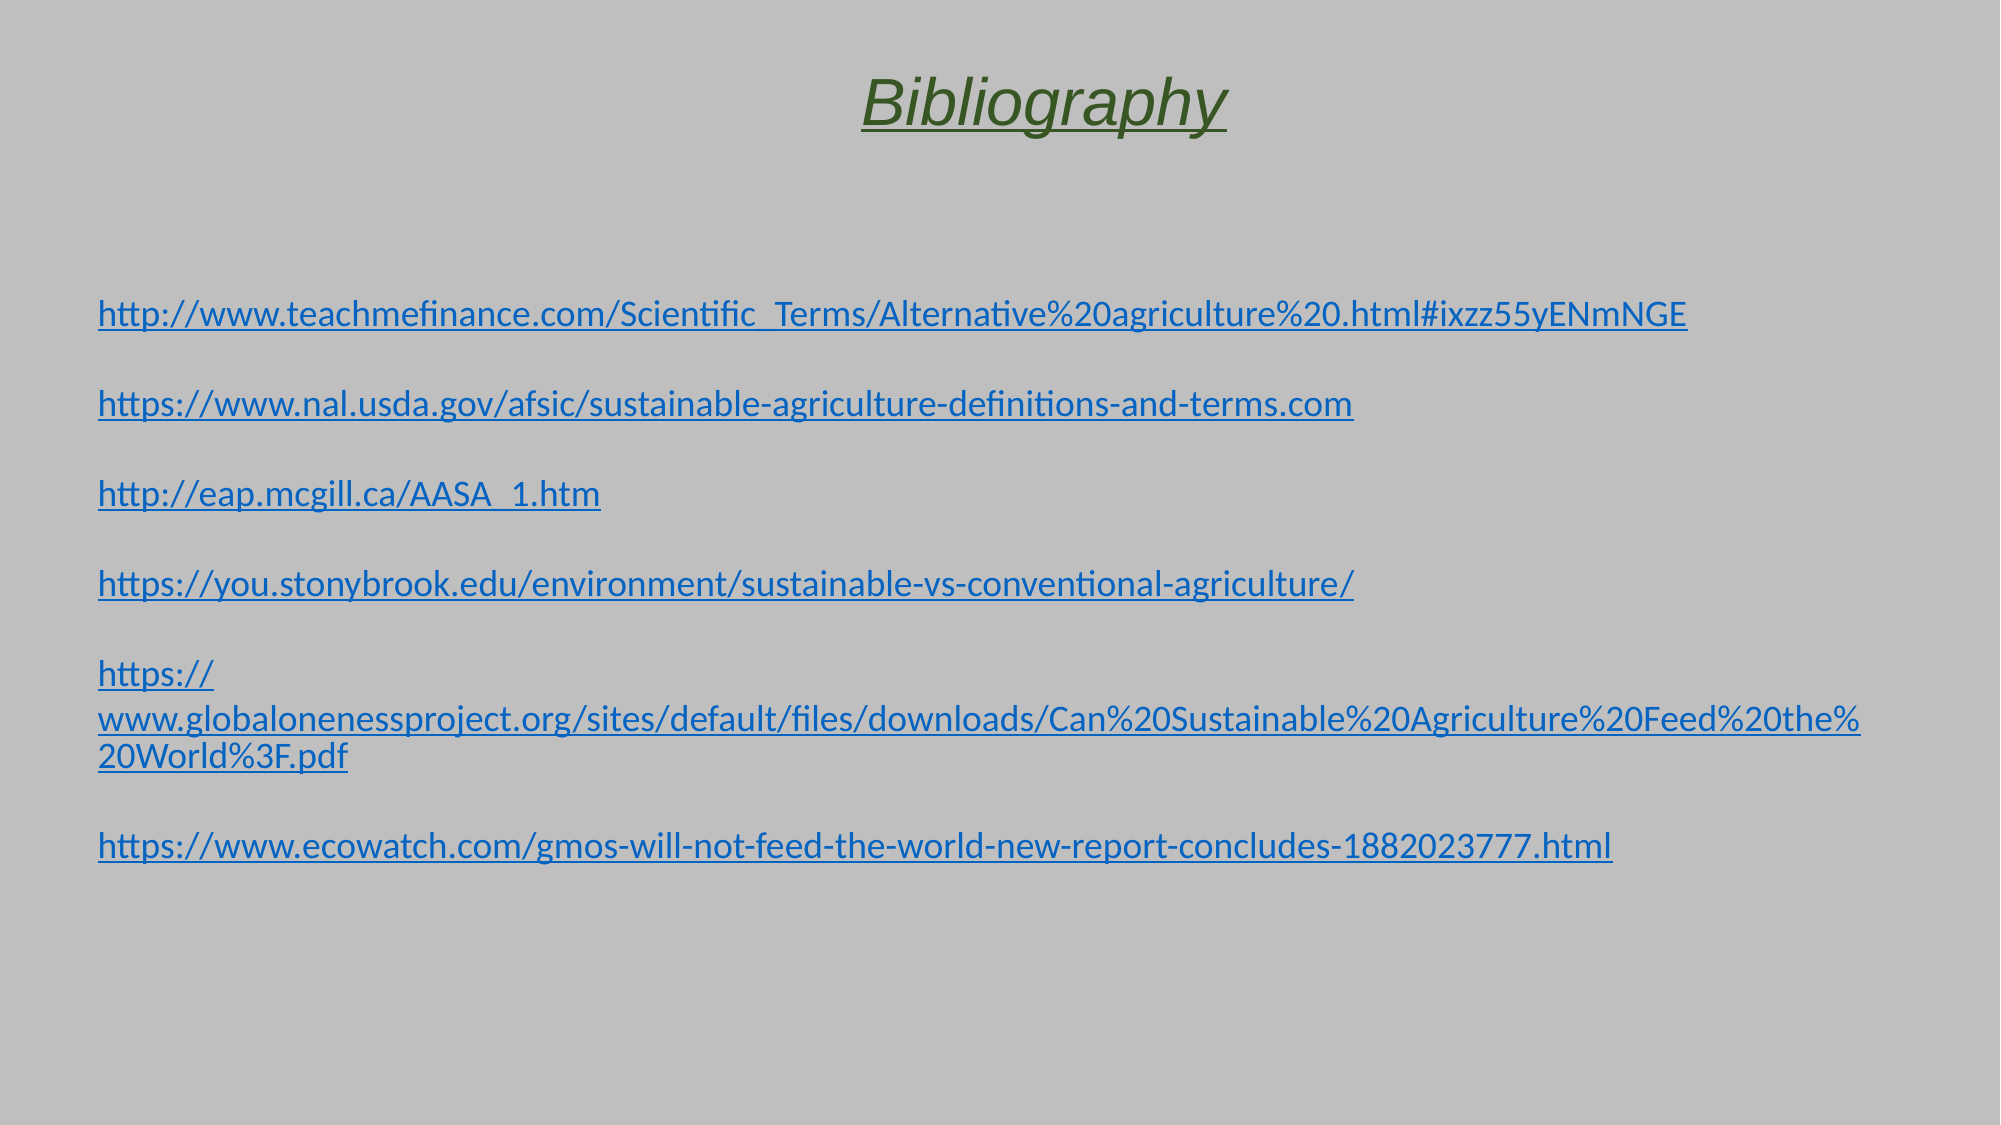

Bibliography
http://www.teachmefinance.com/Scientific_Terms/Alternative%20agriculture%20.html#ixzz55yENmNGE

https://www.nal.usda.gov/afsic/sustainable-agriculture-definitions-and-terms.com

http://eap.mcgill.ca/AASA_1.htm

https://you.stonybrook.edu/environment/sustainable-vs-conventional-agriculture/

https://www.globalonenessproject.org/sites/default/files/downloads/Can%20Sustainable%20Agriculture%20Feed%20the%20World%3F.pdf

https://www.ecowatch.com/gmos-will-not-feed-the-world-new-report-concludes-1882023777.html